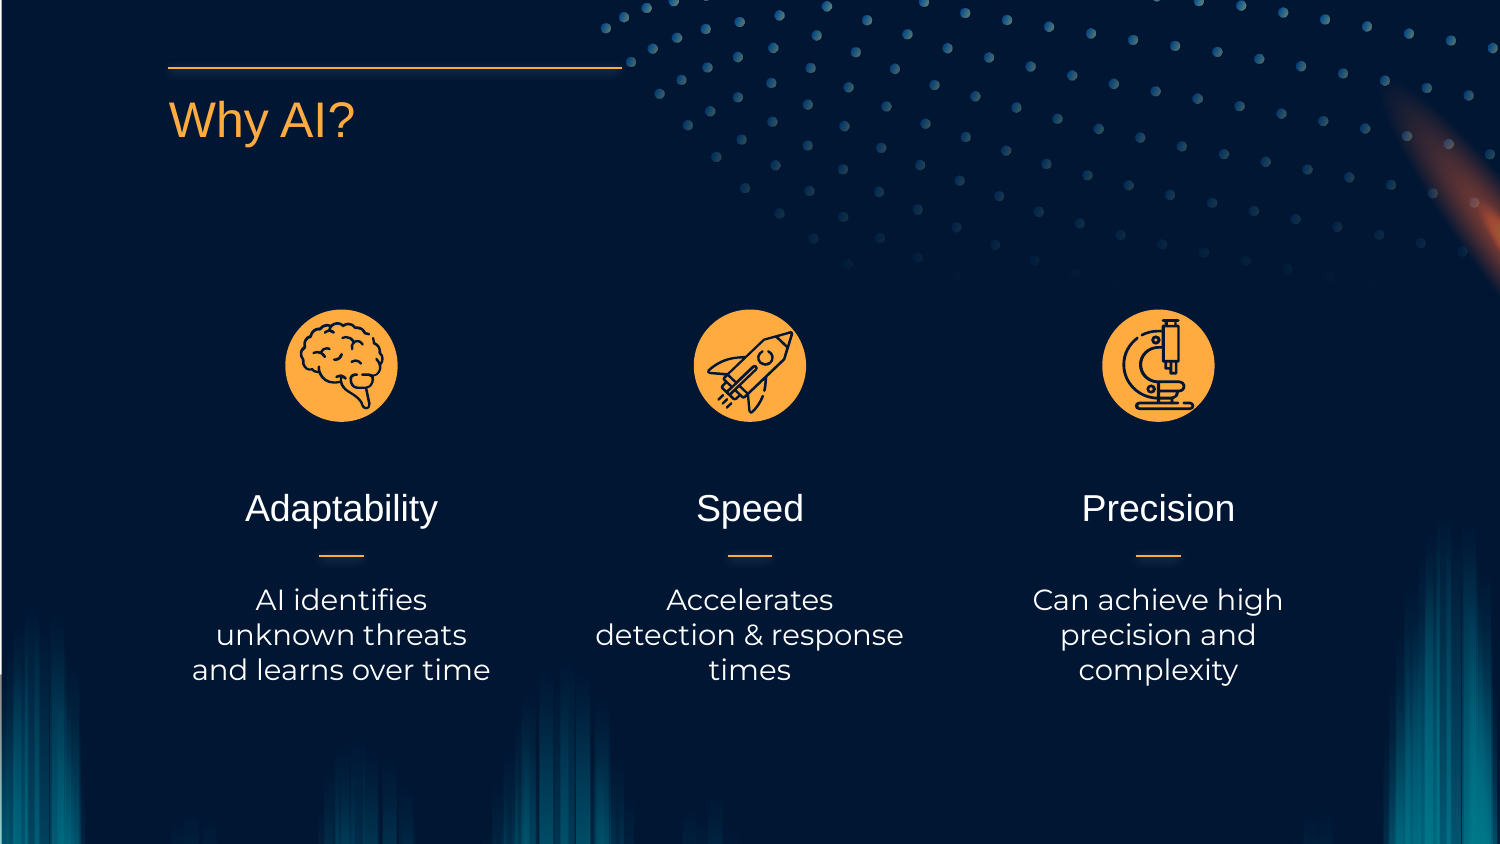

Why AI?

Adaptability
# Speed
Precision
AI identifies unknown threats and learns over time
Accelerates detection & response times
Can achieve high precision and complexity